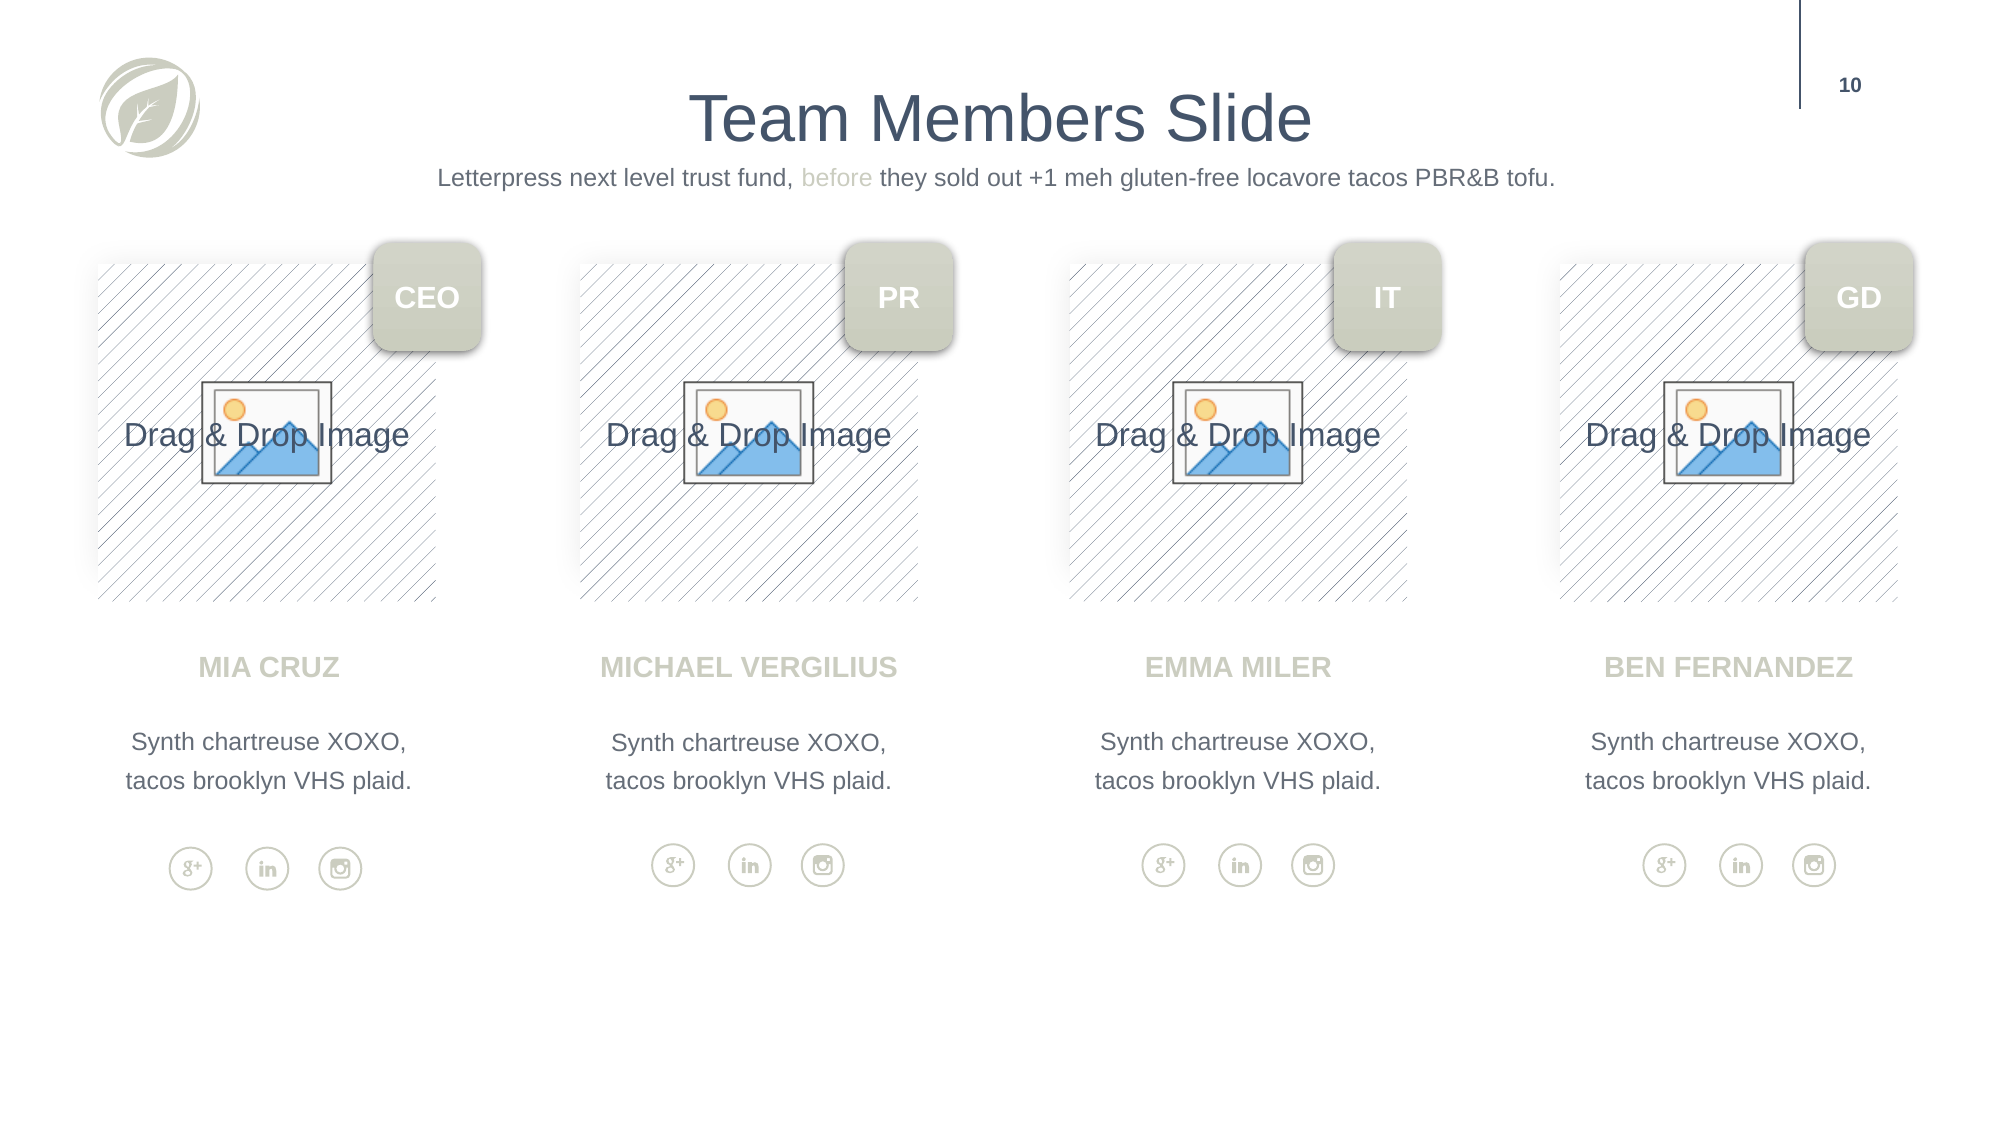

Team Members Slide
Letterpress next level trust fund, before they sold out +1 meh gluten-free locavore tacos PBR&B tofu.
GD
IT
PR
CEO

MIA CRUZ

Synth chartreuse XOXO, tacos brooklyn VHS plaid.

EMMA MILER

Synth chartreuse XOXO, tacos brooklyn VHS plaid.

BEN FERNANDEZ

Synth chartreuse XOXO, tacos brooklyn VHS plaid.

MICHAEL VERGILIUS

Synth chartreuse XOXO, tacos brooklyn VHS plaid.